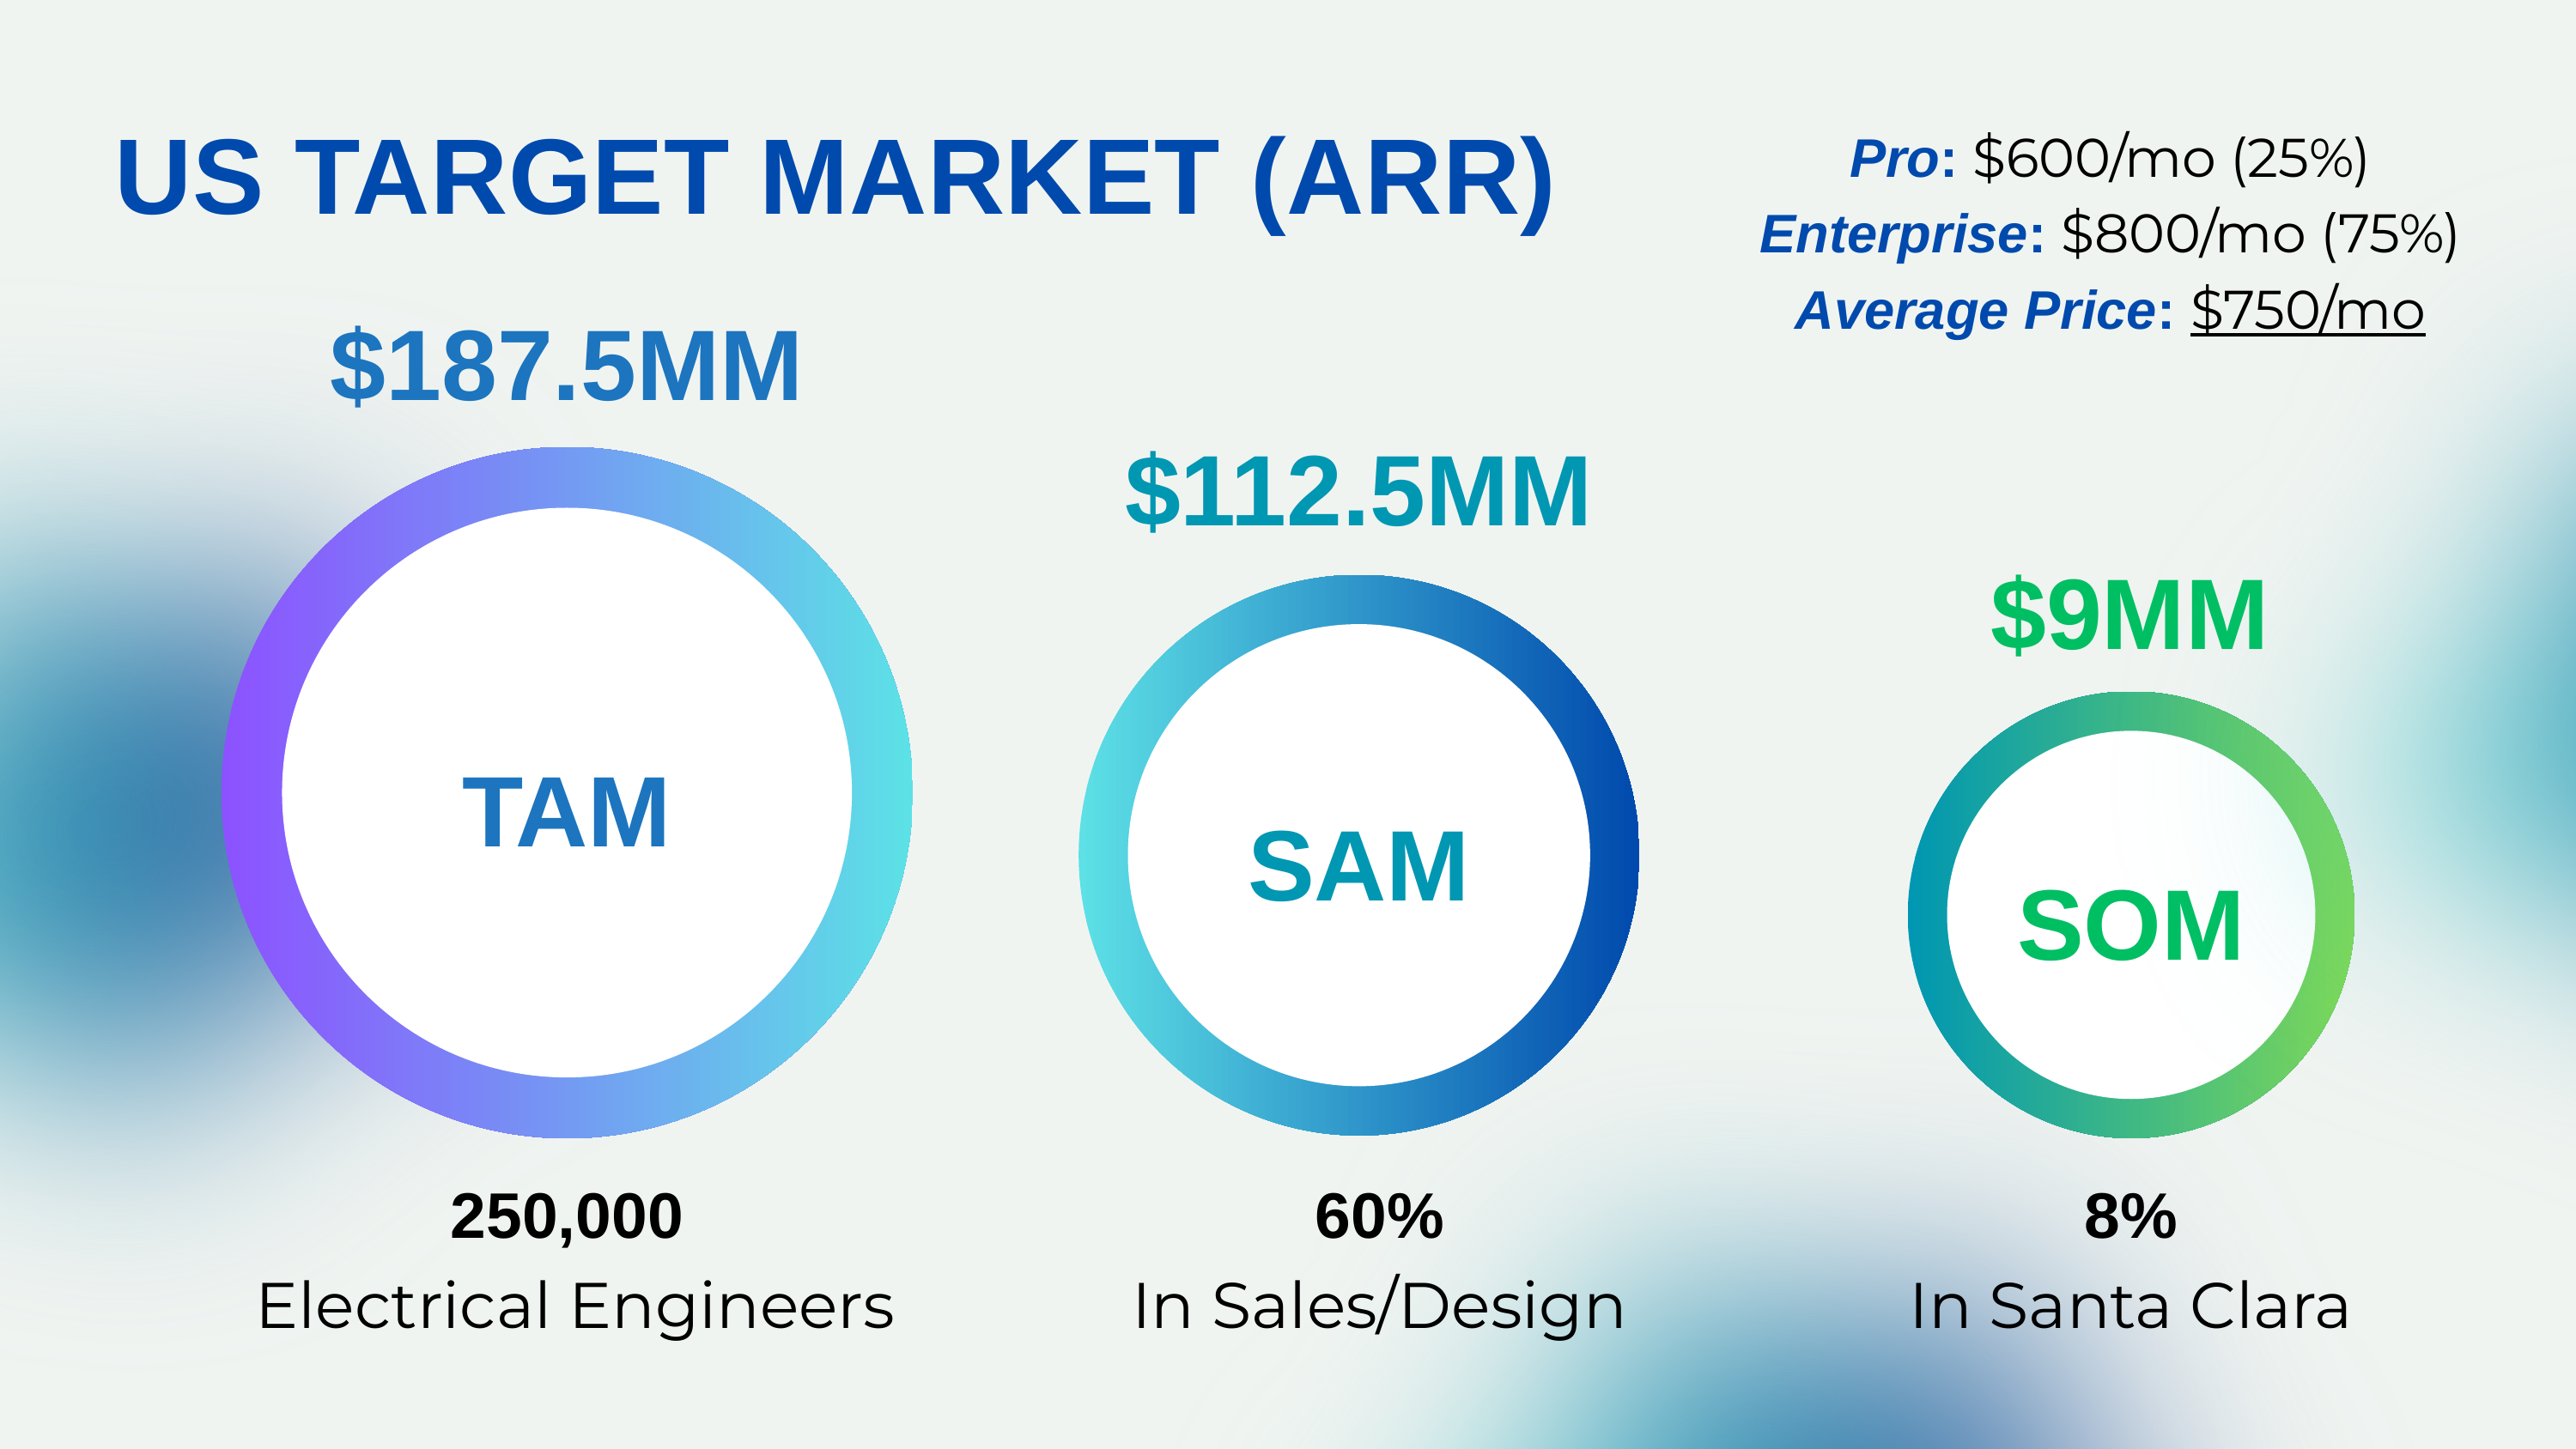

US TARGET MARKET (ARR)
Pro: $600/mo (25%)
Enterprise: $800/mo (75%)
Average Price: $750/mo

$187.5MM
$112.5MM

`

$9MM

TAM

SAM
SOM

8%
In Santa Clara
250,000
 Electrical Engineers
60%
In Sales/Design